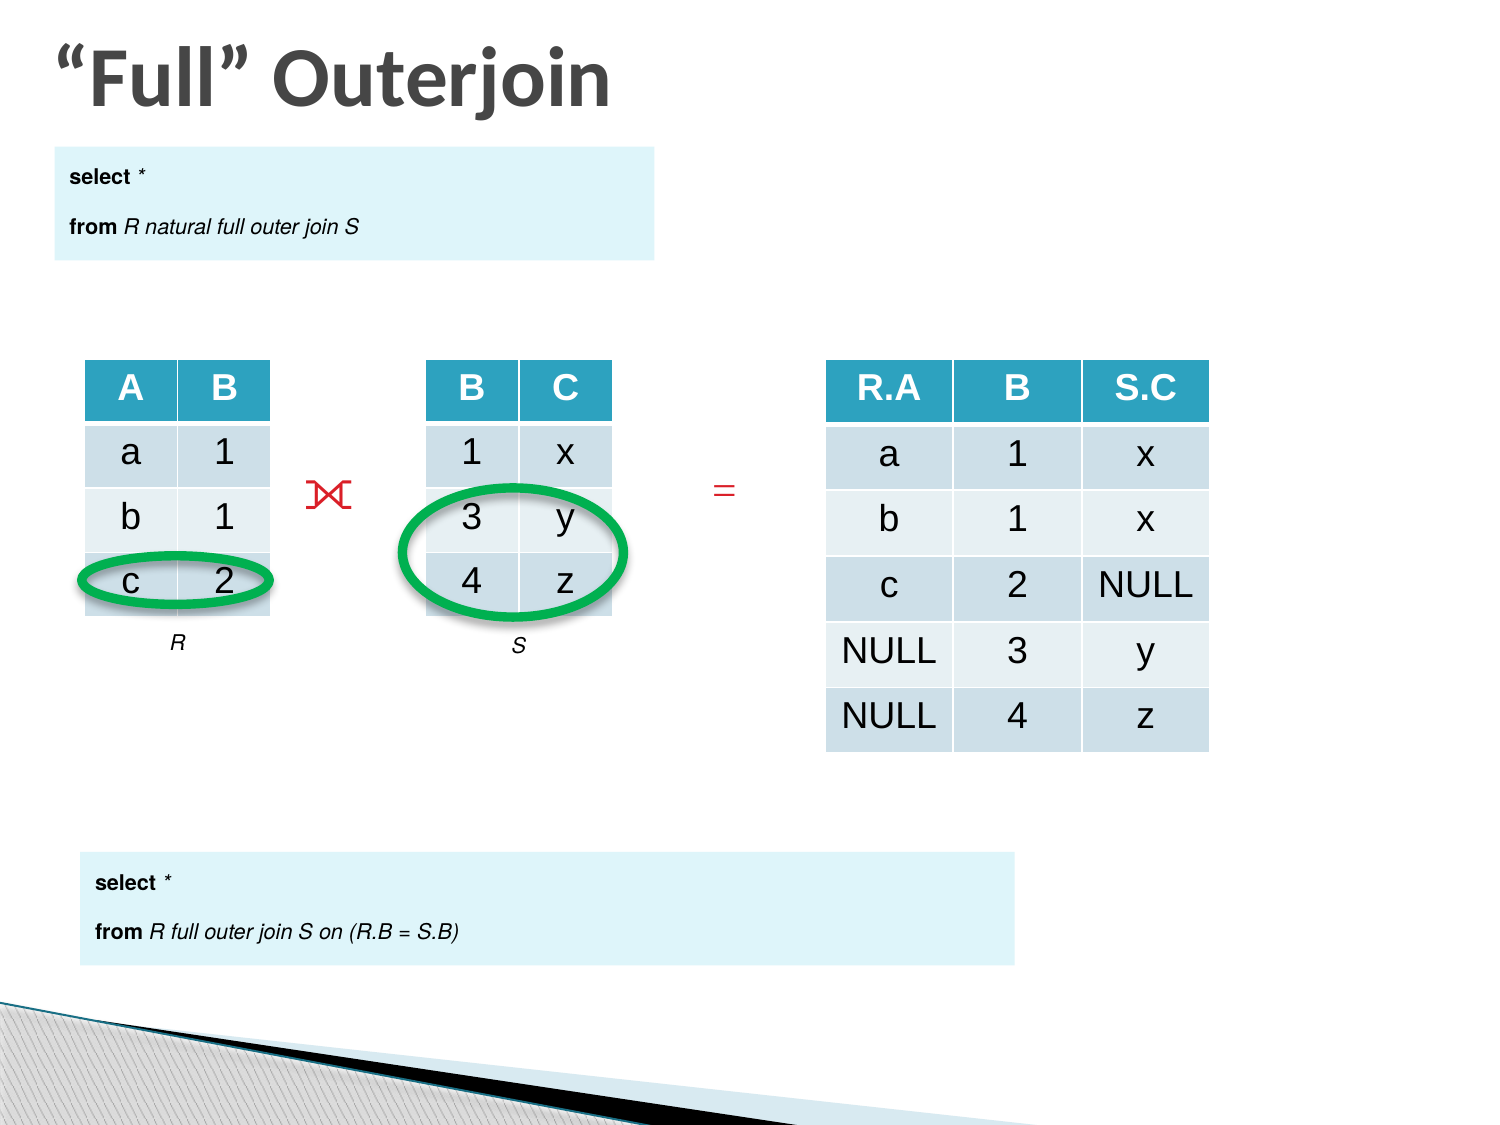

# “Full” Outerjoin
select *
from R natural full outer join S
| R.A | B | S.C |
| --- | --- | --- |
| a | 1 | x |
| b | 1 | x |
| c | 2 | NULL |
| NULL | 3 | y |
| NULL | 4 | z |
| A | B |
| --- | --- |
| a | 1 |
| b | 1 |
| c | 2 |
| B | C |
| --- | --- |
| 1 | x |
| 3 | y |
| 4 | z |
=
⟗

R
S
select *
from R full outer join S on (R.B = S.B)